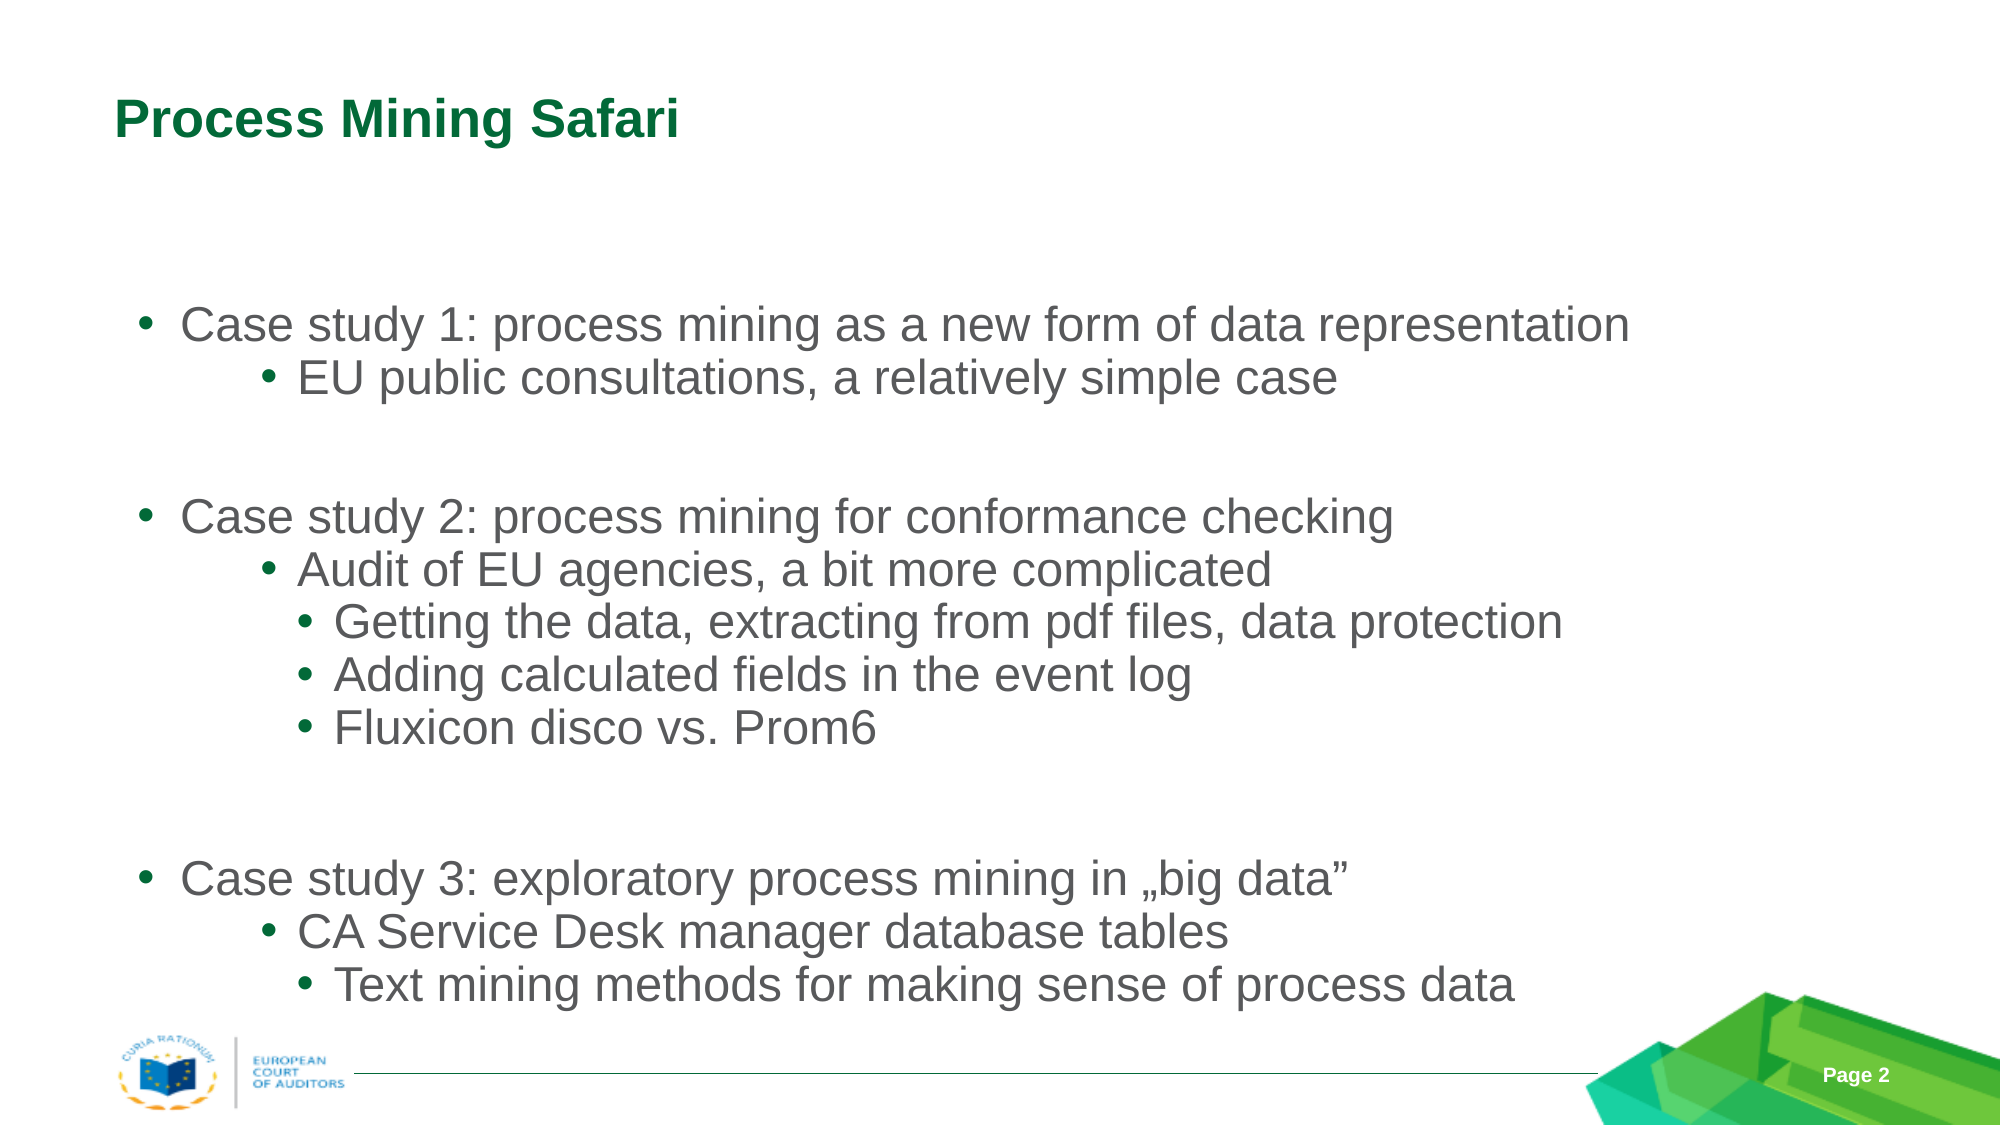

# Process Mining Safari
Case study 1: process mining as a new form of data representation
EU public consultations, a relatively simple case

Case study 2: process mining for conformance checking
Audit of EU agencies, a bit more complicated
Getting the data, extracting from pdf files, data protection
Adding calculated fields in the event log
Fluxicon disco vs. Prom6

Case study 3: exploratory process mining in „big data”
CA Service Desk manager database tables
Text mining methods for making sense of process data
Page 2